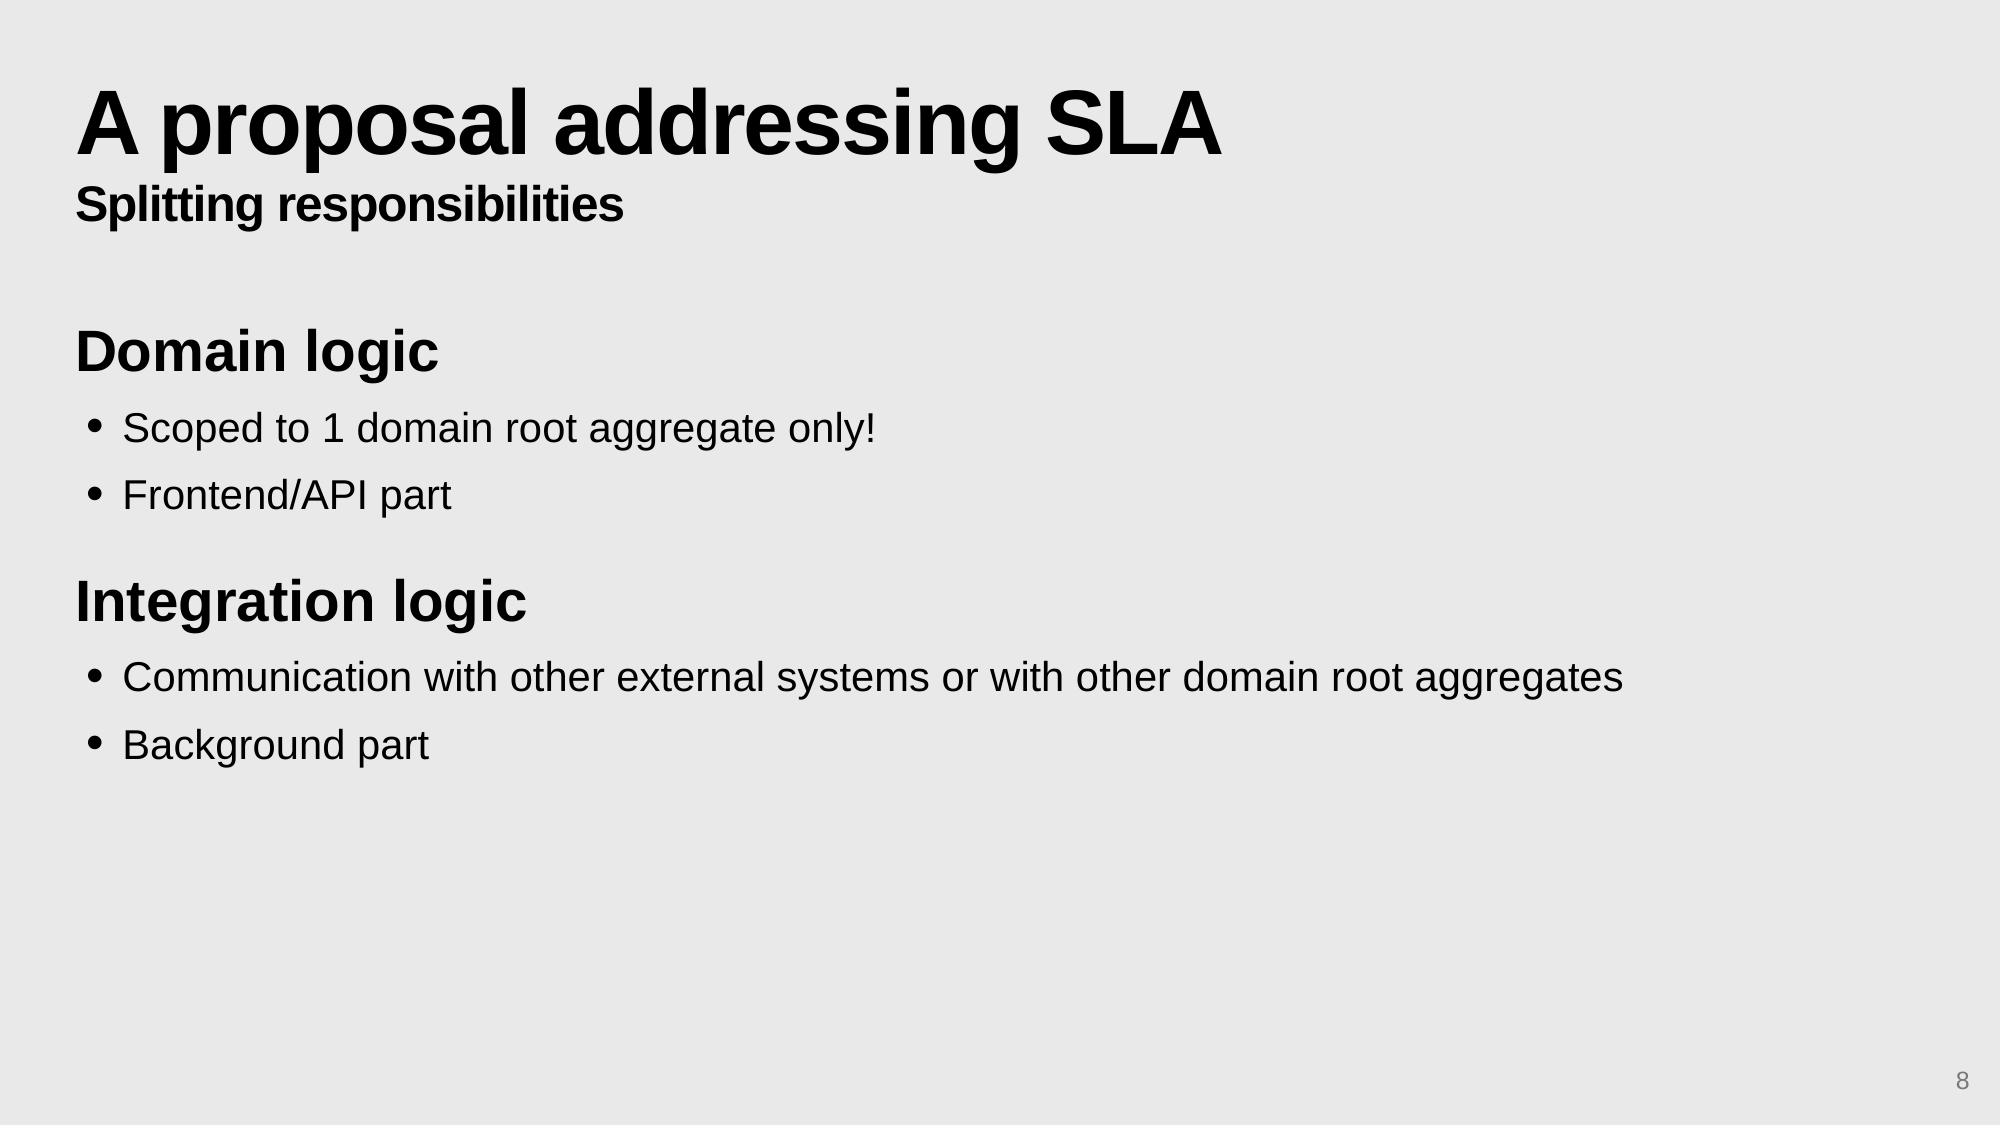

# A proposal addressing SLA
Splitting responsibilities
Domain logic
Scoped to 1 domain root aggregate only!
Frontend/API part
Integration logic
Communication with other external systems or with other domain root aggregates
Background part
8